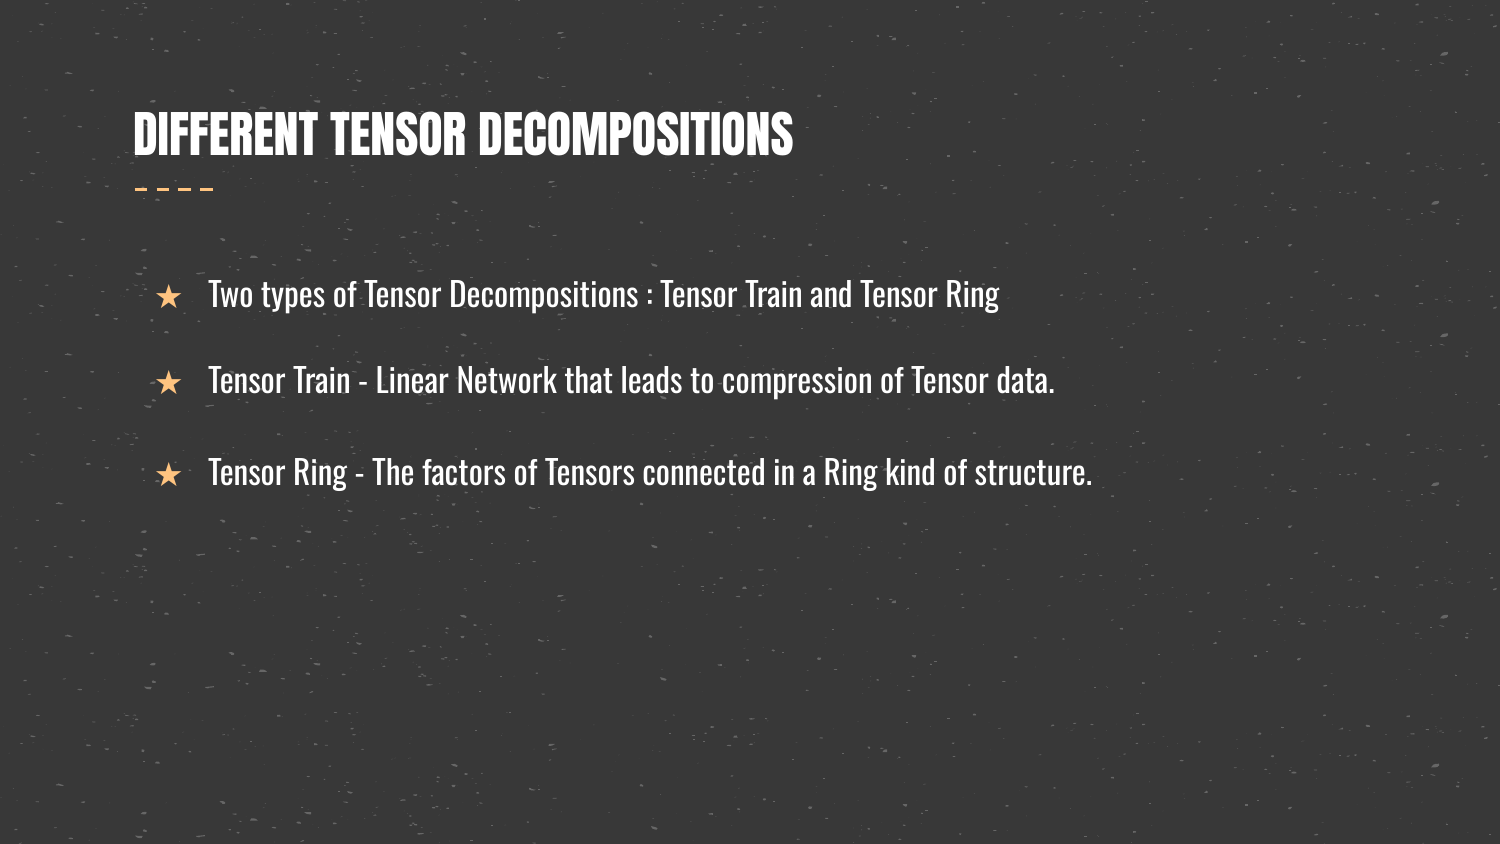

# DIFFERENT TENSOR DECOMPOSITIONS
Two types of Tensor Decompositions : Tensor Train and Tensor Ring
Tensor Train - Linear Network that leads to compression of Tensor data.
Tensor Ring - The factors of Tensors connected in a Ring kind of structure.